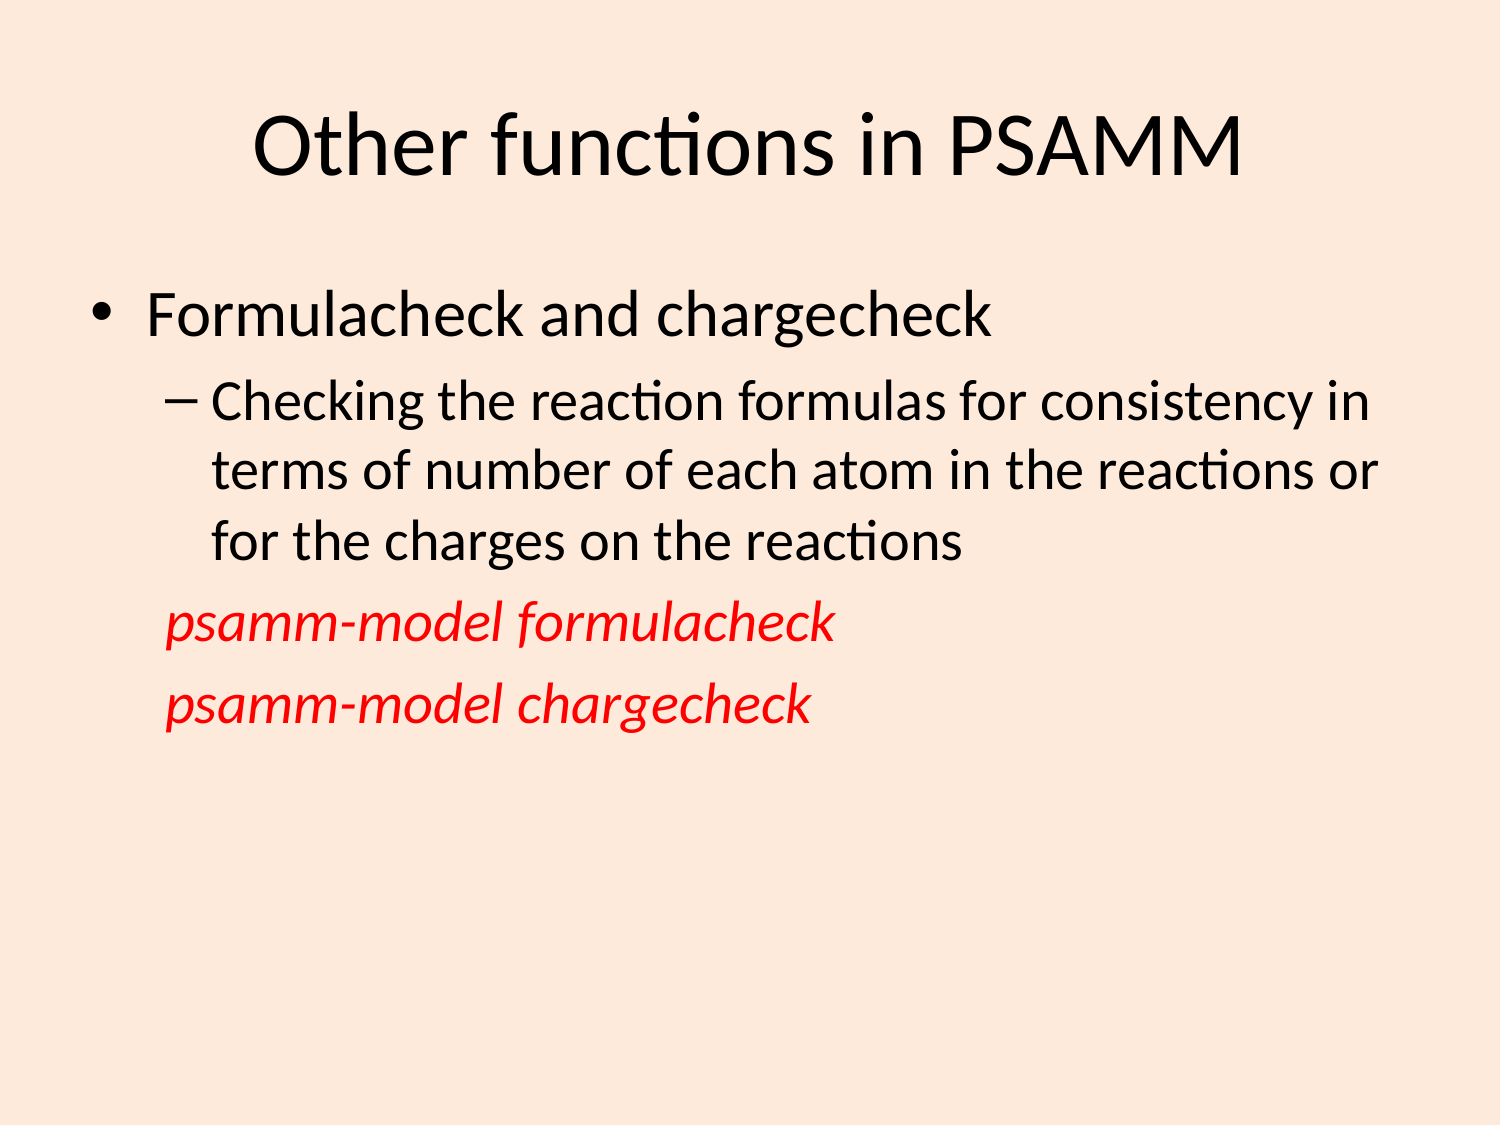

# Other functions in PSAMM
Formulacheck and chargecheck
Checking the reaction formulas for consistency in terms of number of each atom in the reactions or for the charges on the reactions
psamm-model formulacheck
psamm-model chargecheck